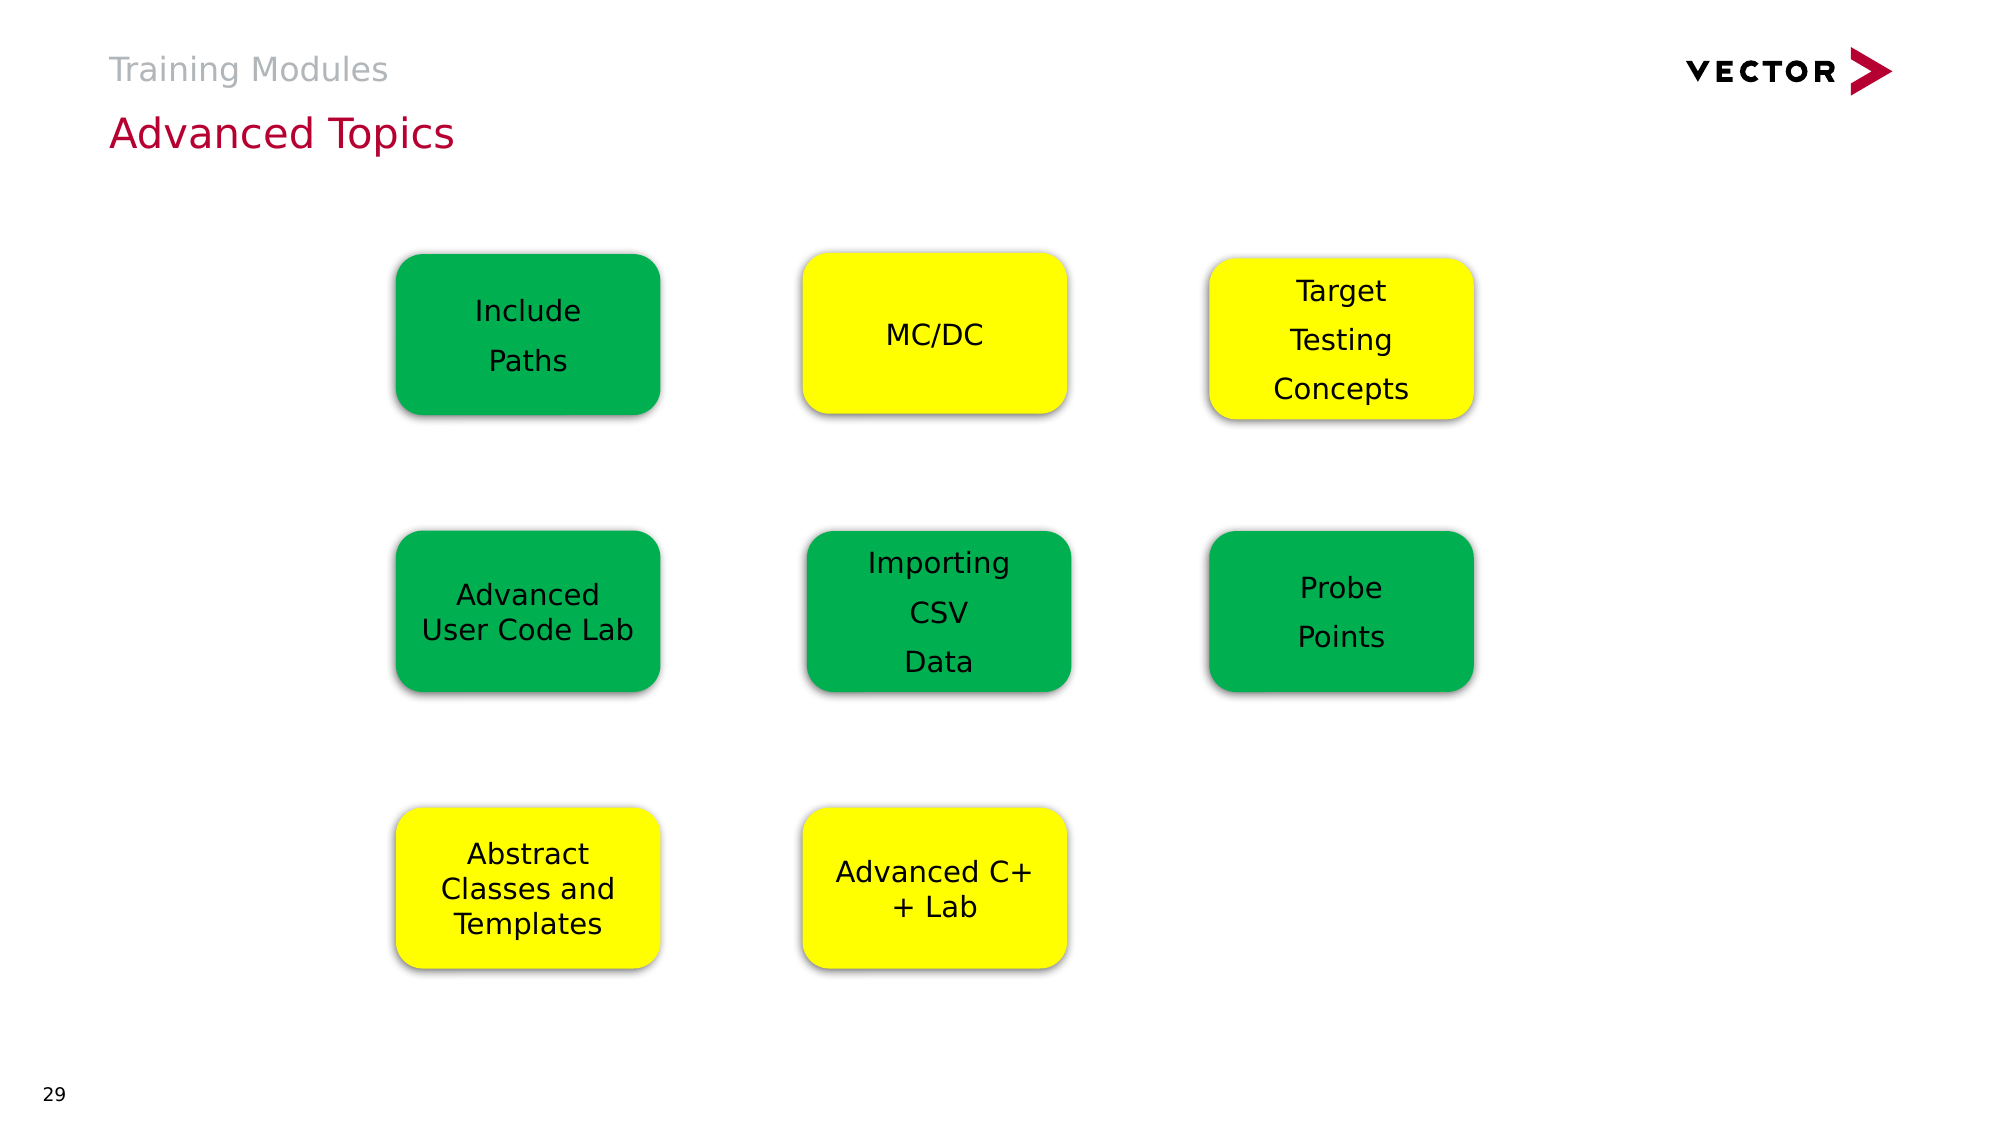

# Training Modules
Advanced Topics
MC/DC
Include
Paths
Target
Testing
Concepts
Advanced User Code Lab
Importing
CSV
Data
Probe
Points
Abstract Classes and Templates
Advanced C++ Lab